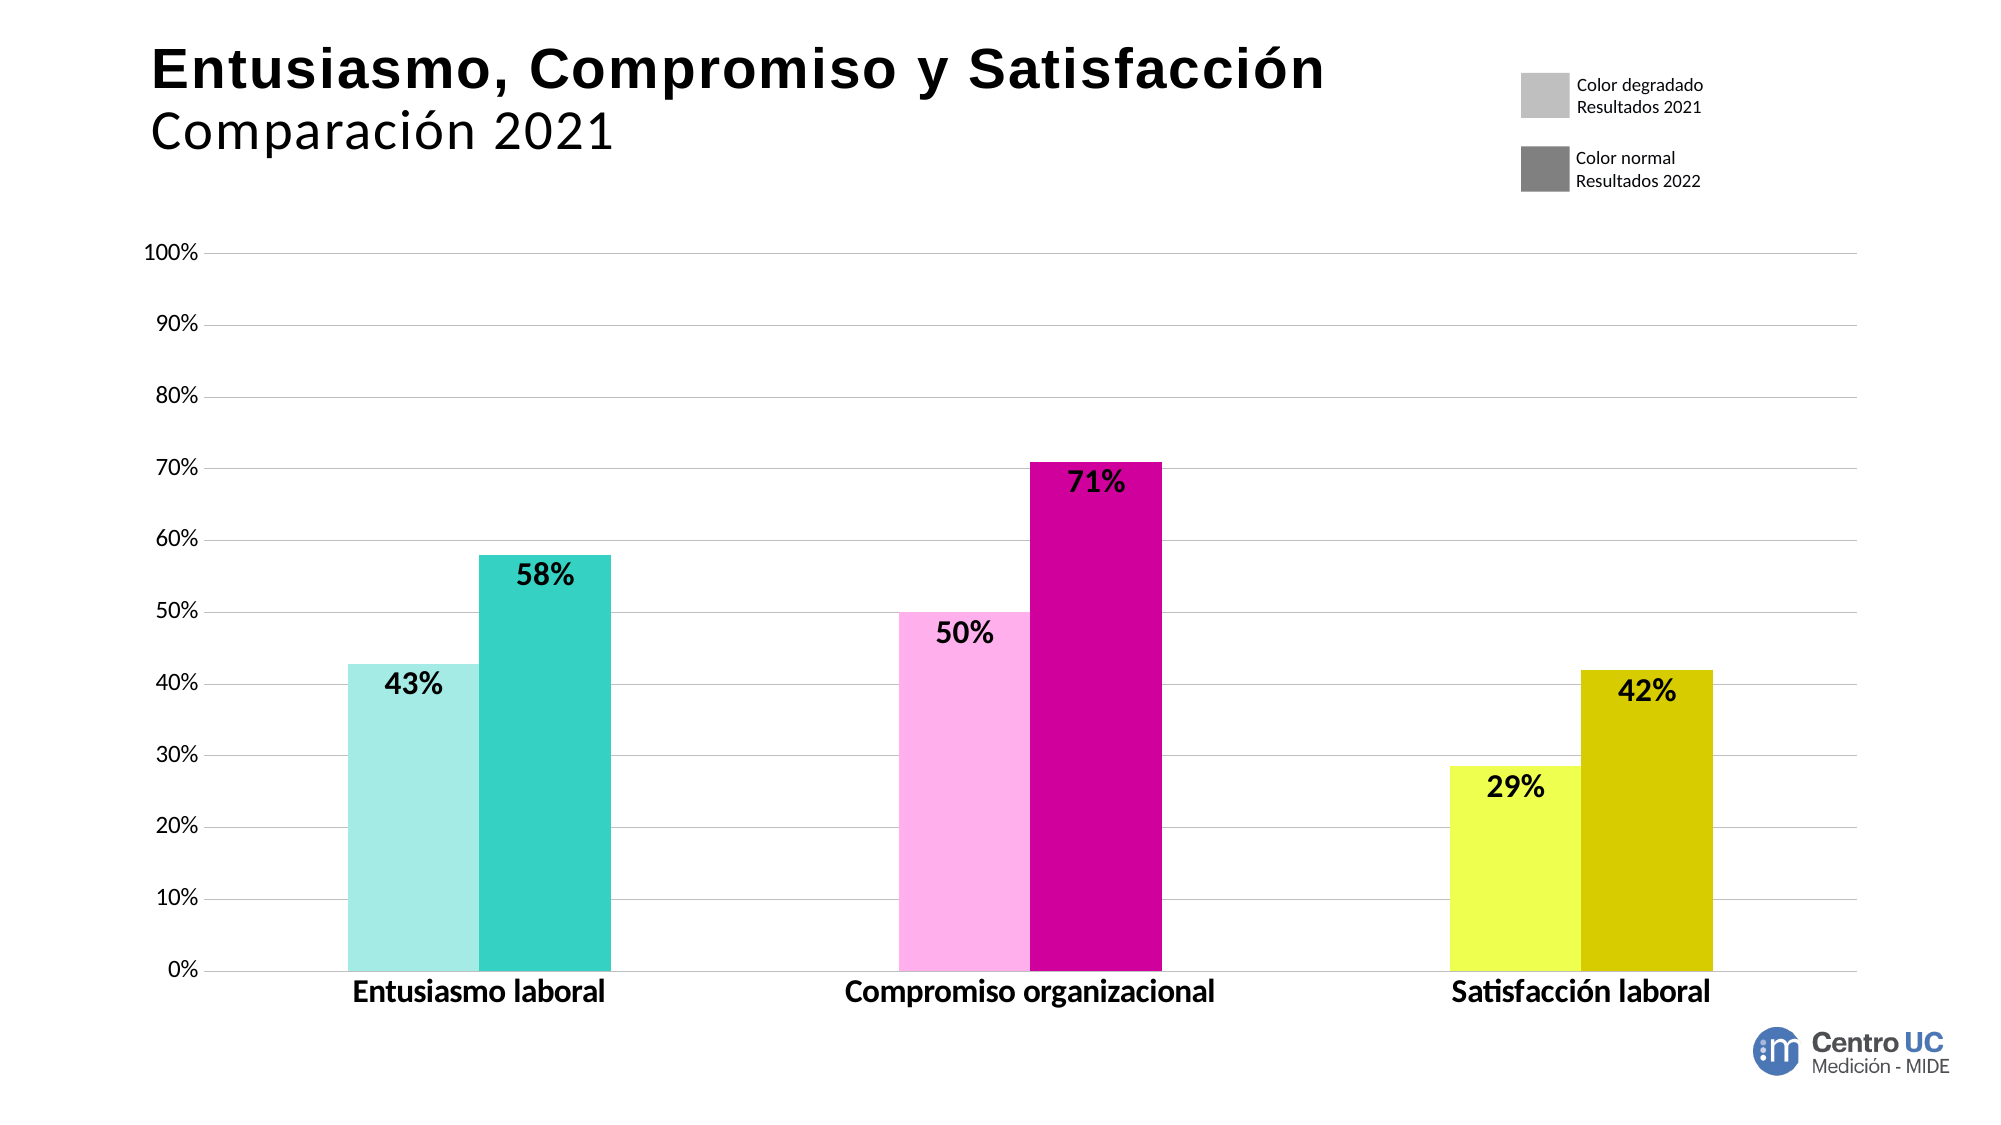

# Entusiasmo, Compromiso y Satisfacción Comparación 2021
Color degradado
Resultados 2021

Color normal
Resultados 2022

### Chart

| Category | 2021 | 2022 |
|---|---|---|
| Entusiasmo laboral | 0.42857142857142855 | 0.5806451612903226 |
| Compromiso organizacional | 0.5 | 0.7096774193548387 |
| Satisfacción laboral | 0.2857142857142857 | 0.41935483870967744 |